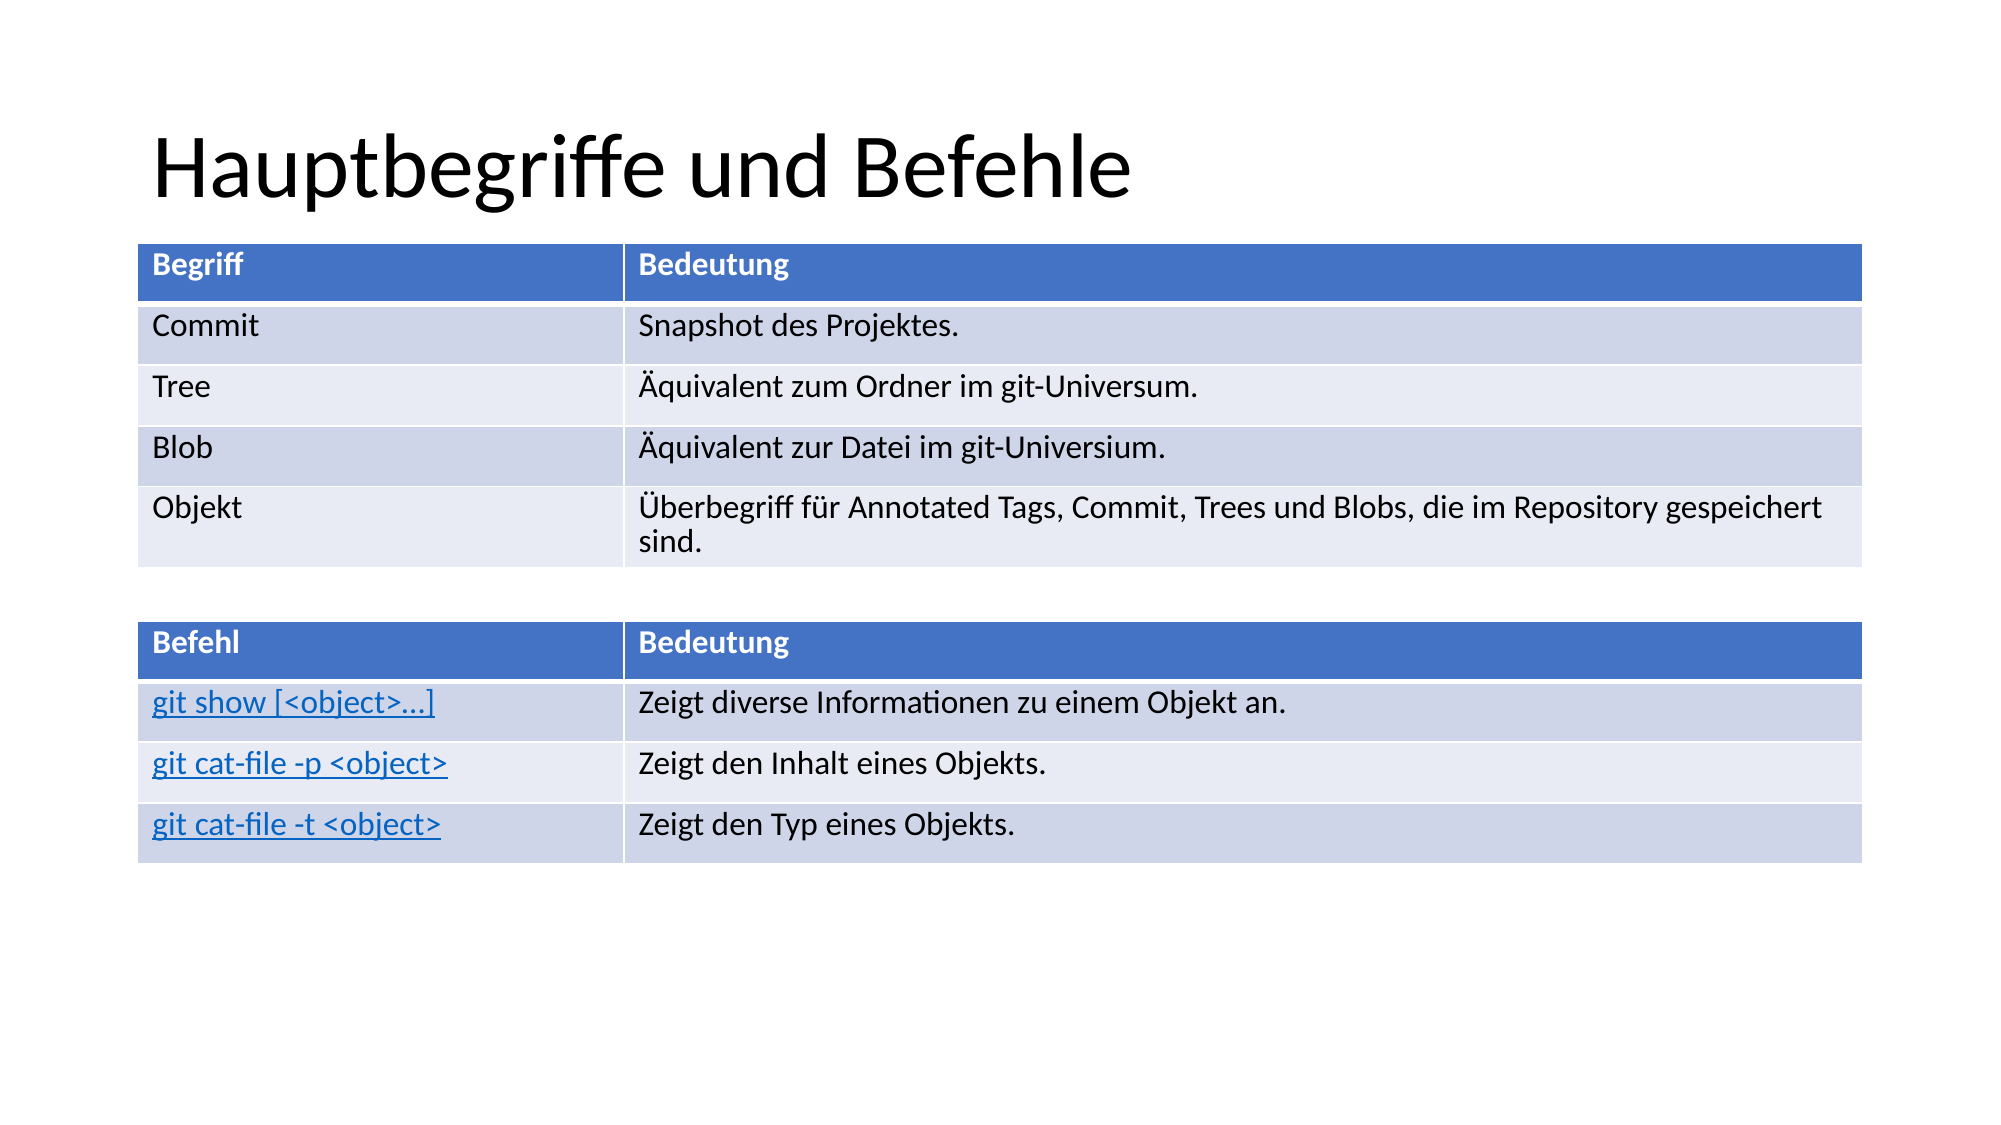

# Hauptbegriffe und Befehle
| Begriff | Bedeutung |
| --- | --- |
| Commit | Snapshot des Projektes. |
| Tree | Äquivalent zum Ordner im git-Universum. |
| Blob | Äquivalent zur Datei im git-Universium. |
| Objekt | Überbegriff für Annotated Tags, Commit, Trees und Blobs, die im Repository gespeichert sind. |
| Befehl | Bedeutung |
| --- | --- |
| git show [<object>…] | Zeigt diverse Informationen zu einem Objekt an. |
| git cat-file -p <object> | Zeigt den Inhalt eines Objekts. |
| git cat-file -t <object> | Zeigt den Typ eines Objekts. |